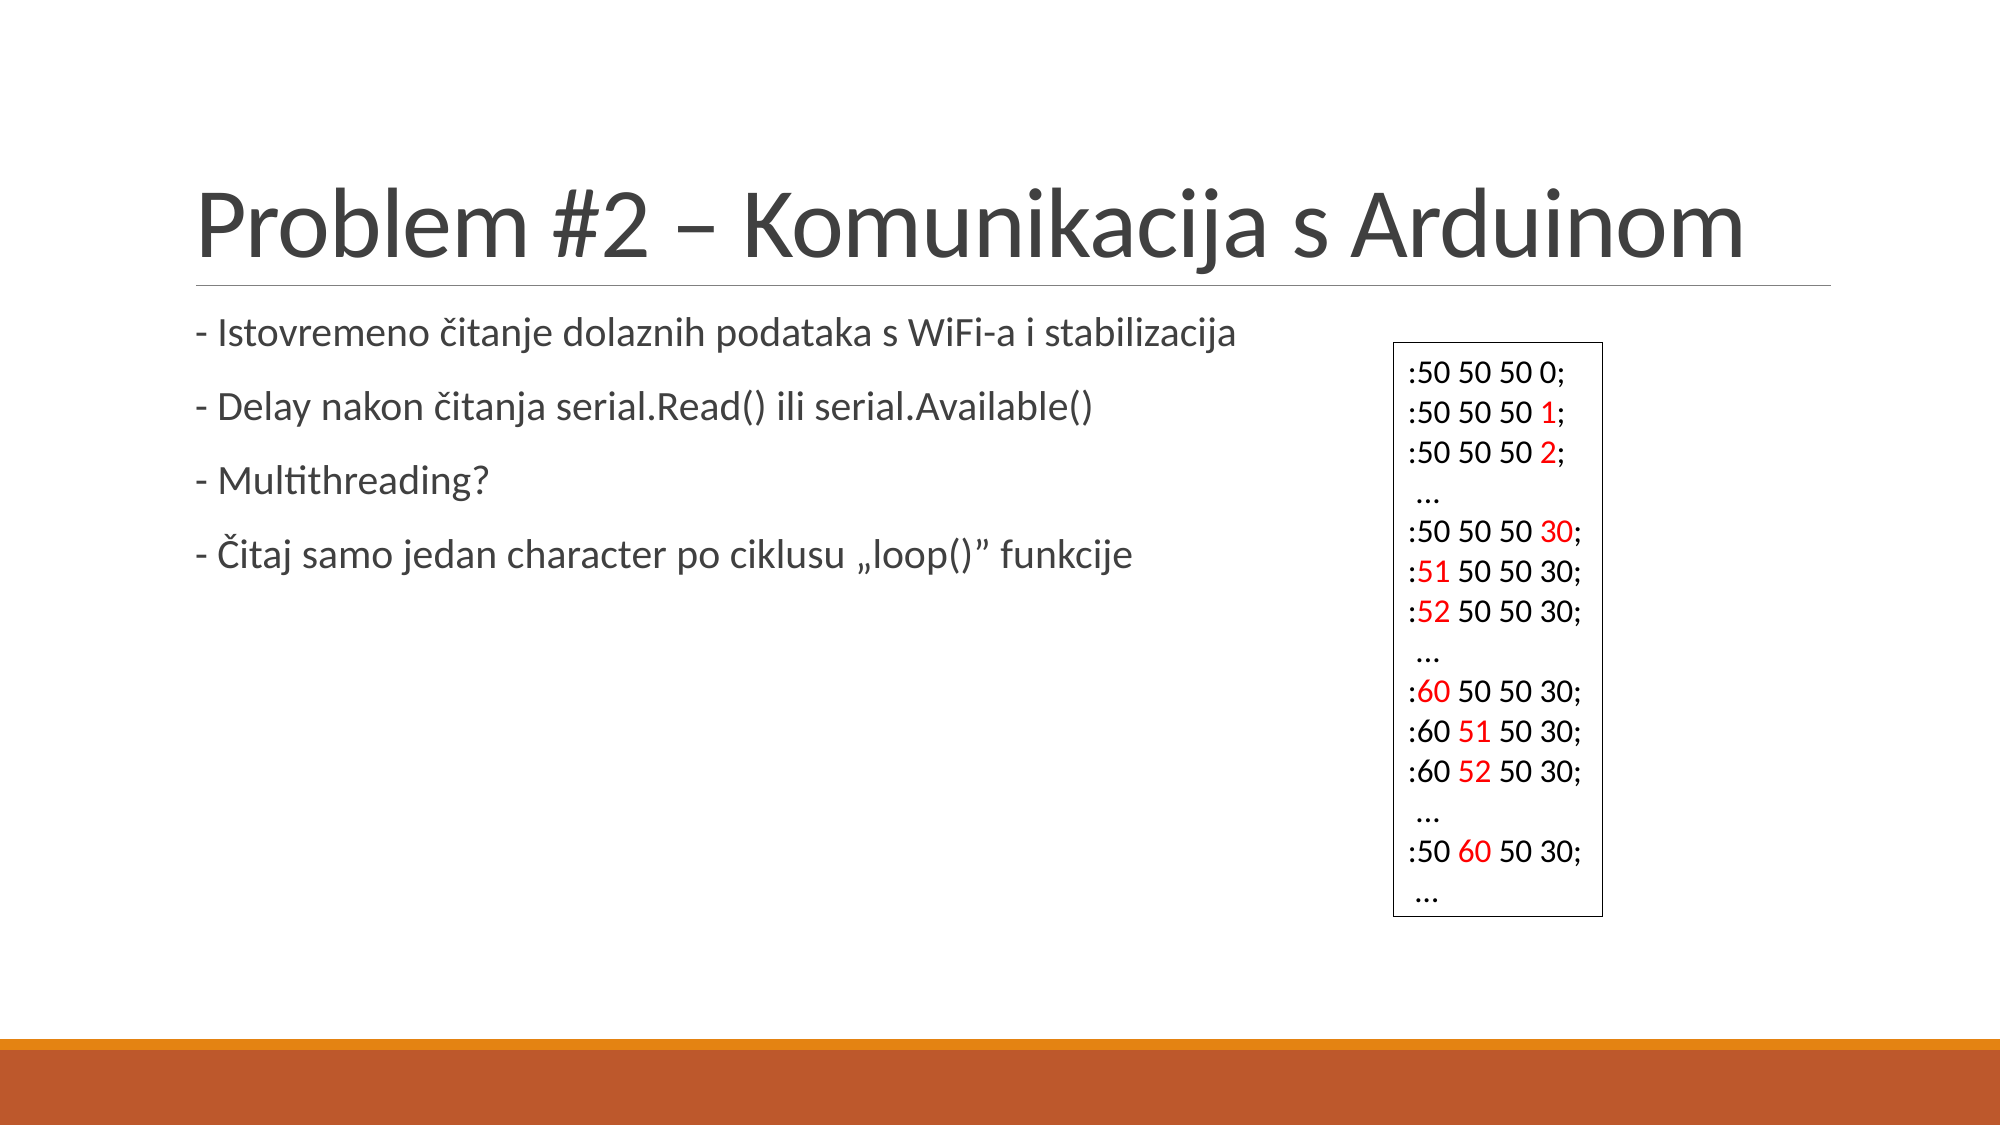

# Problem #2 – Komunikacija s Arduinom
- Istovremeno čitanje dolaznih podataka s WiFi-a i stabilizacija
- Delay nakon čitanja serial.Read() ili serial.Available()
- Multithreading?
- Čitaj samo jedan character po ciklusu „loop()” funkcije
:50 50 50 0;
:50 50 50 1;
:50 50 50 2;
 ...
:50 50 50 30;
:51 50 50 30;
:52 50 50 30;
 ...
:60 50 50 30;
:60 51 50 30;
:60 52 50 30;
 ...
:50 60 50 30;
 …